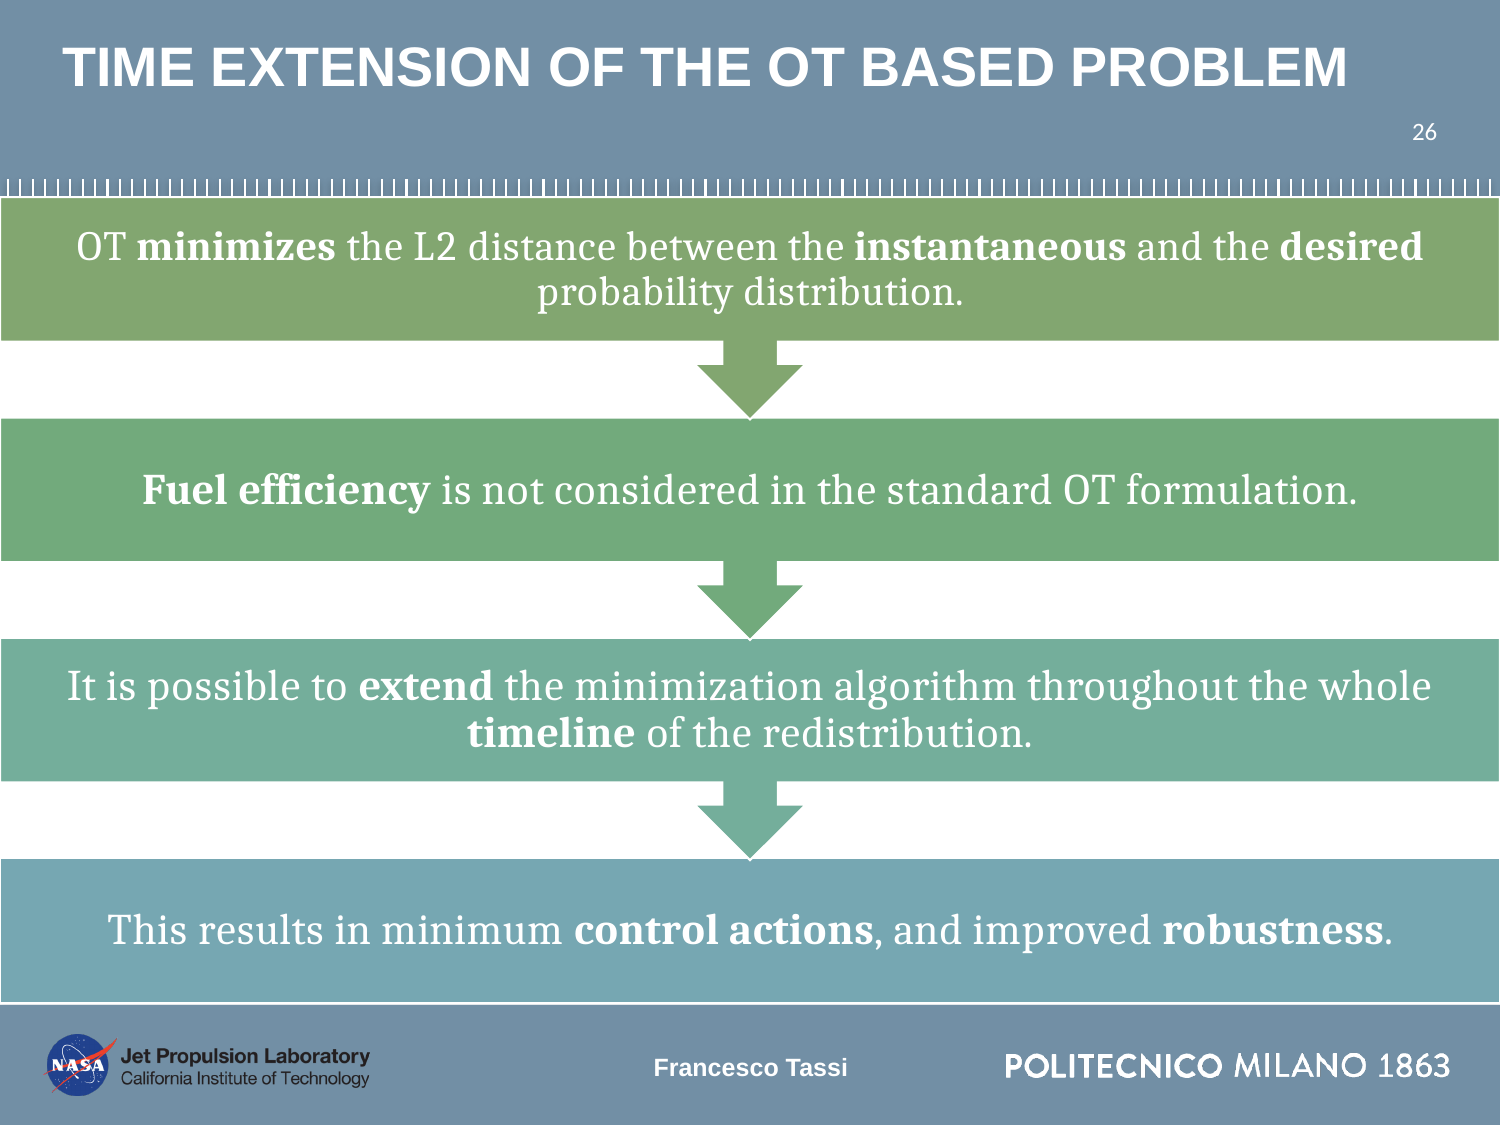

# TIME EXTENSION OF THE OT BASED PROBLEM
26
This results in minimum control actions, and improved robustness.
It is possible to extend the minimization algorithm throughout the whole timeline of the redistribution.
Fuel efficiency is not considered in the standard OT formulation.
OT minimizes the L2 distance between the instantaneous and the desired probability distribution.